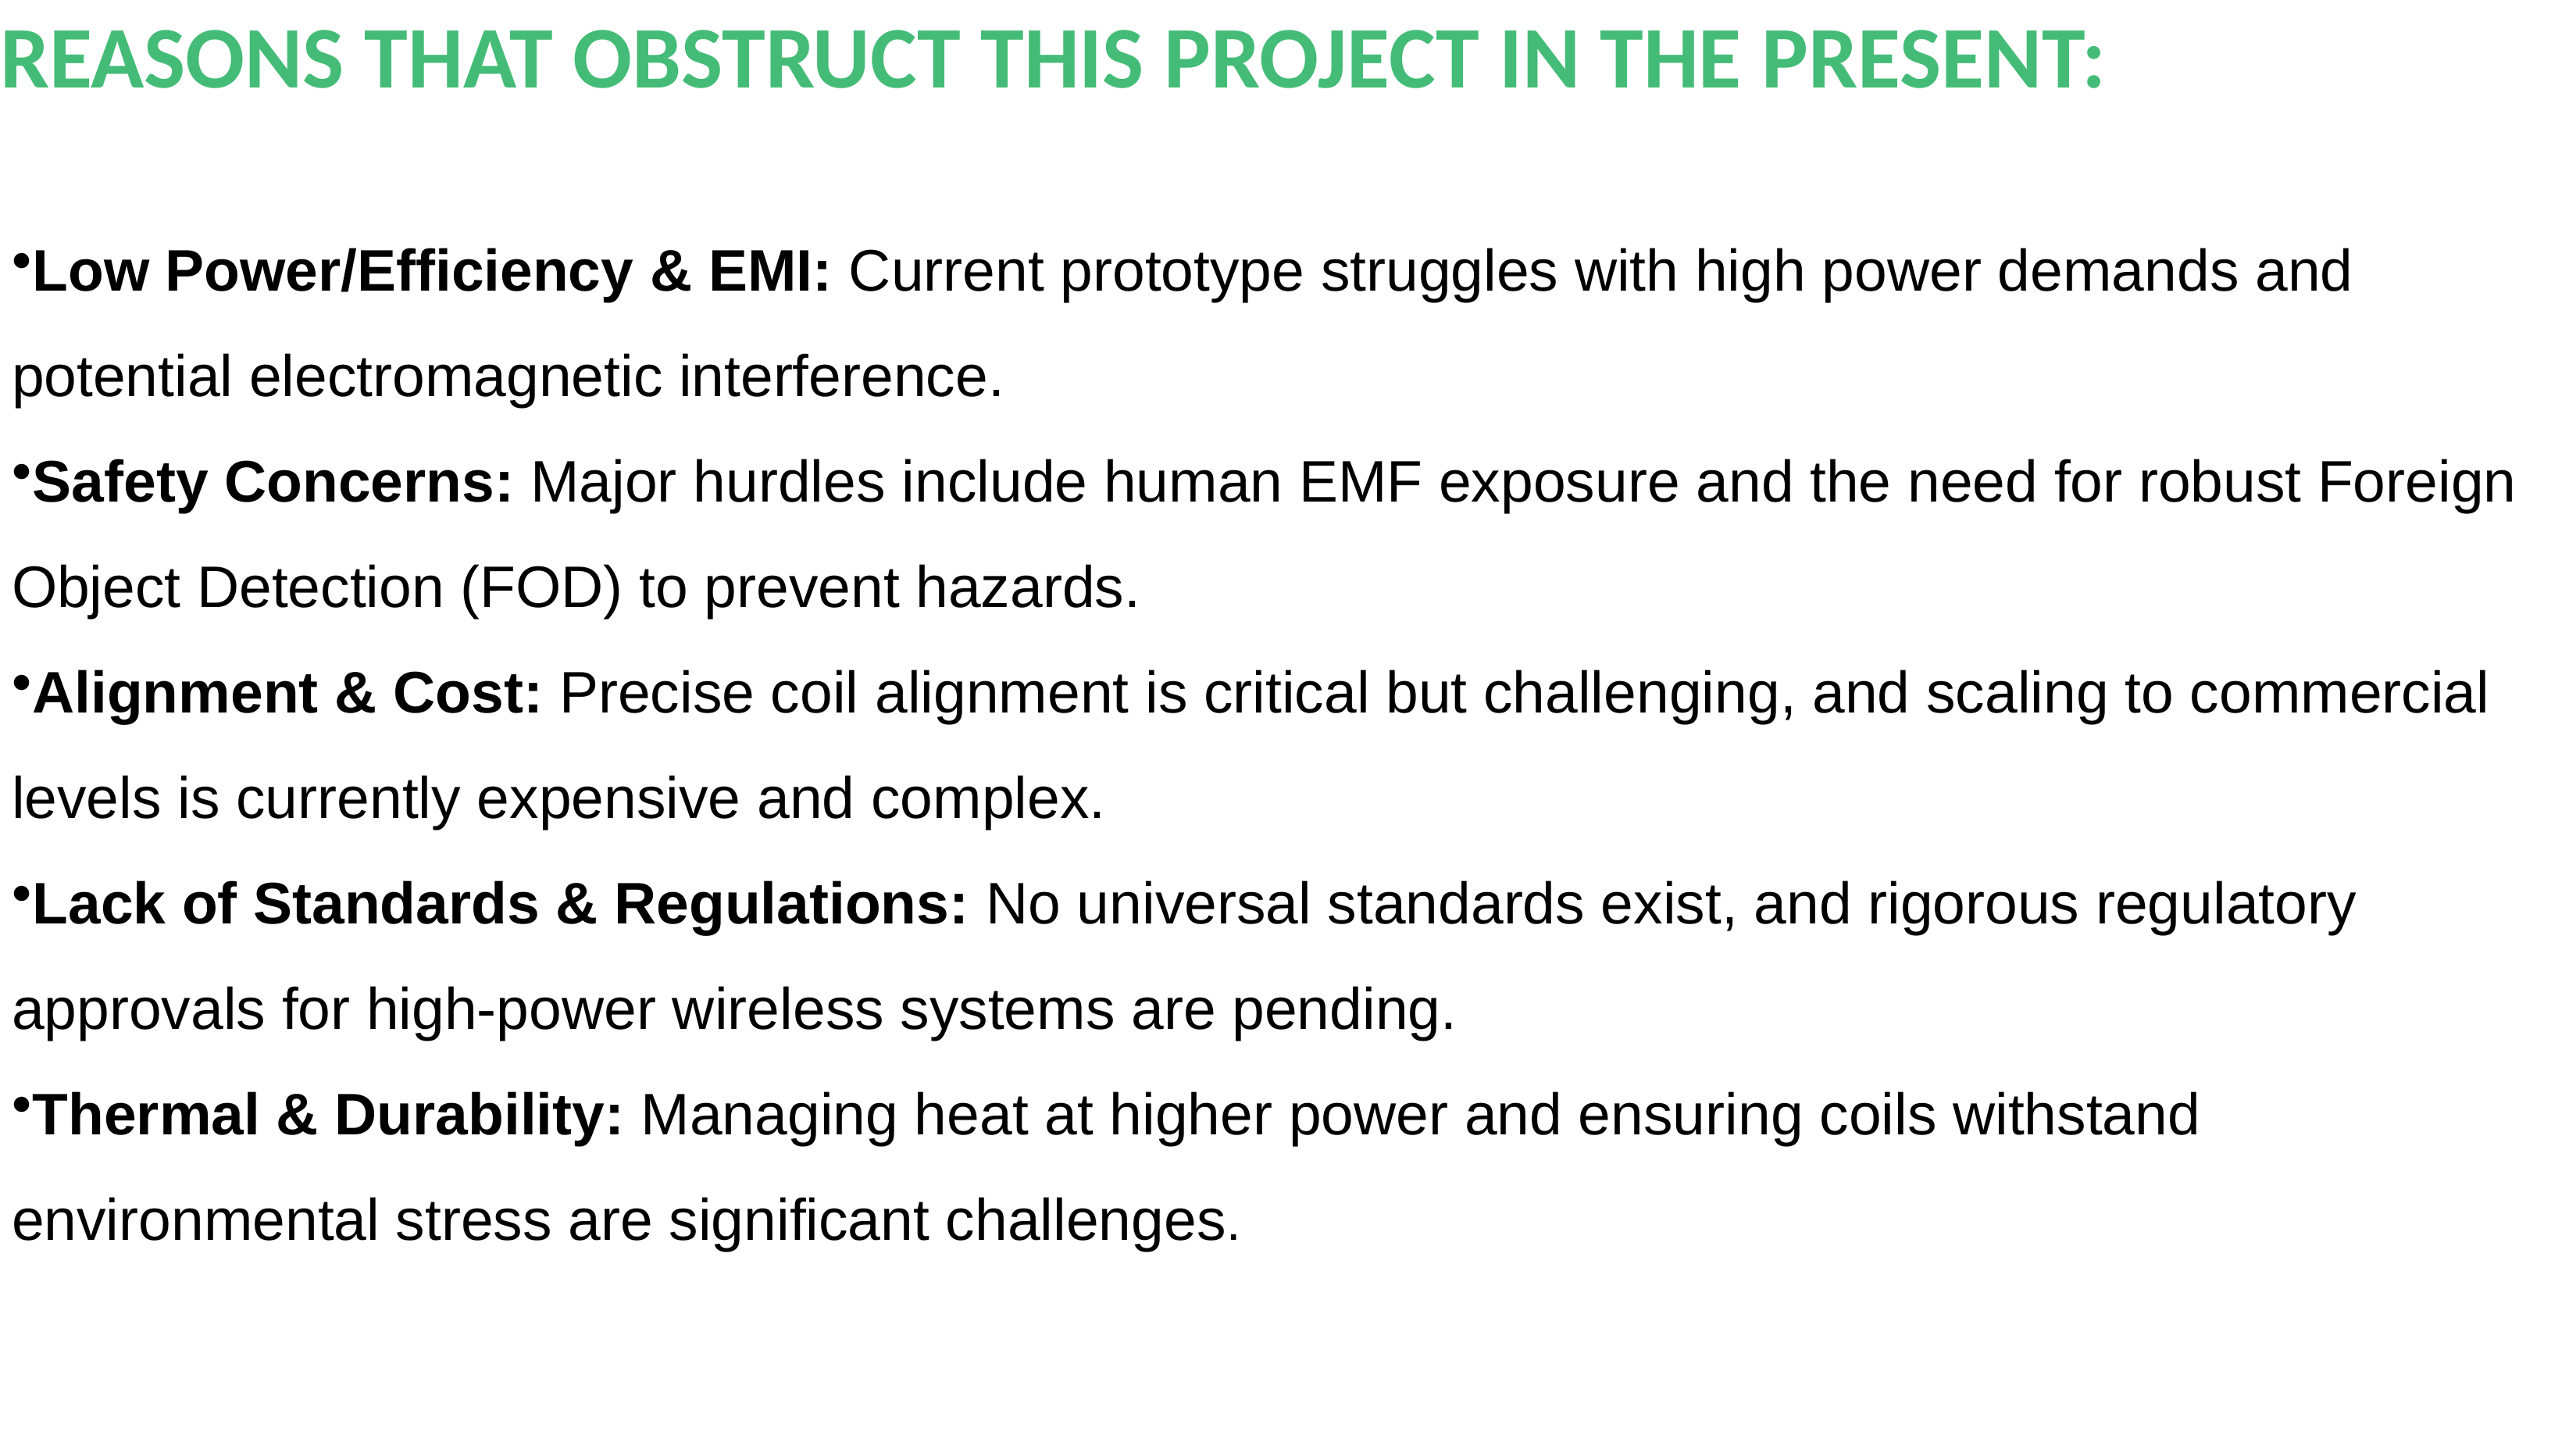

# REASONS THAT OBSTRUCT THIS PROJECT IN THE PRESENT:
Low Power/Efficiency & EMI: Current prototype struggles with high power demands and potential electromagnetic interference.
Safety Concerns: Major hurdles include human EMF exposure and the need for robust Foreign Object Detection (FOD) to prevent hazards.
Alignment & Cost: Precise coil alignment is critical but challenging, and scaling to commercial levels is currently expensive and complex.
Lack of Standards & Regulations: No universal standards exist, and rigorous regulatory approvals for high-power wireless systems are pending.
Thermal & Durability: Managing heat at higher power and ensuring coils withstand environmental stress are significant challenges.